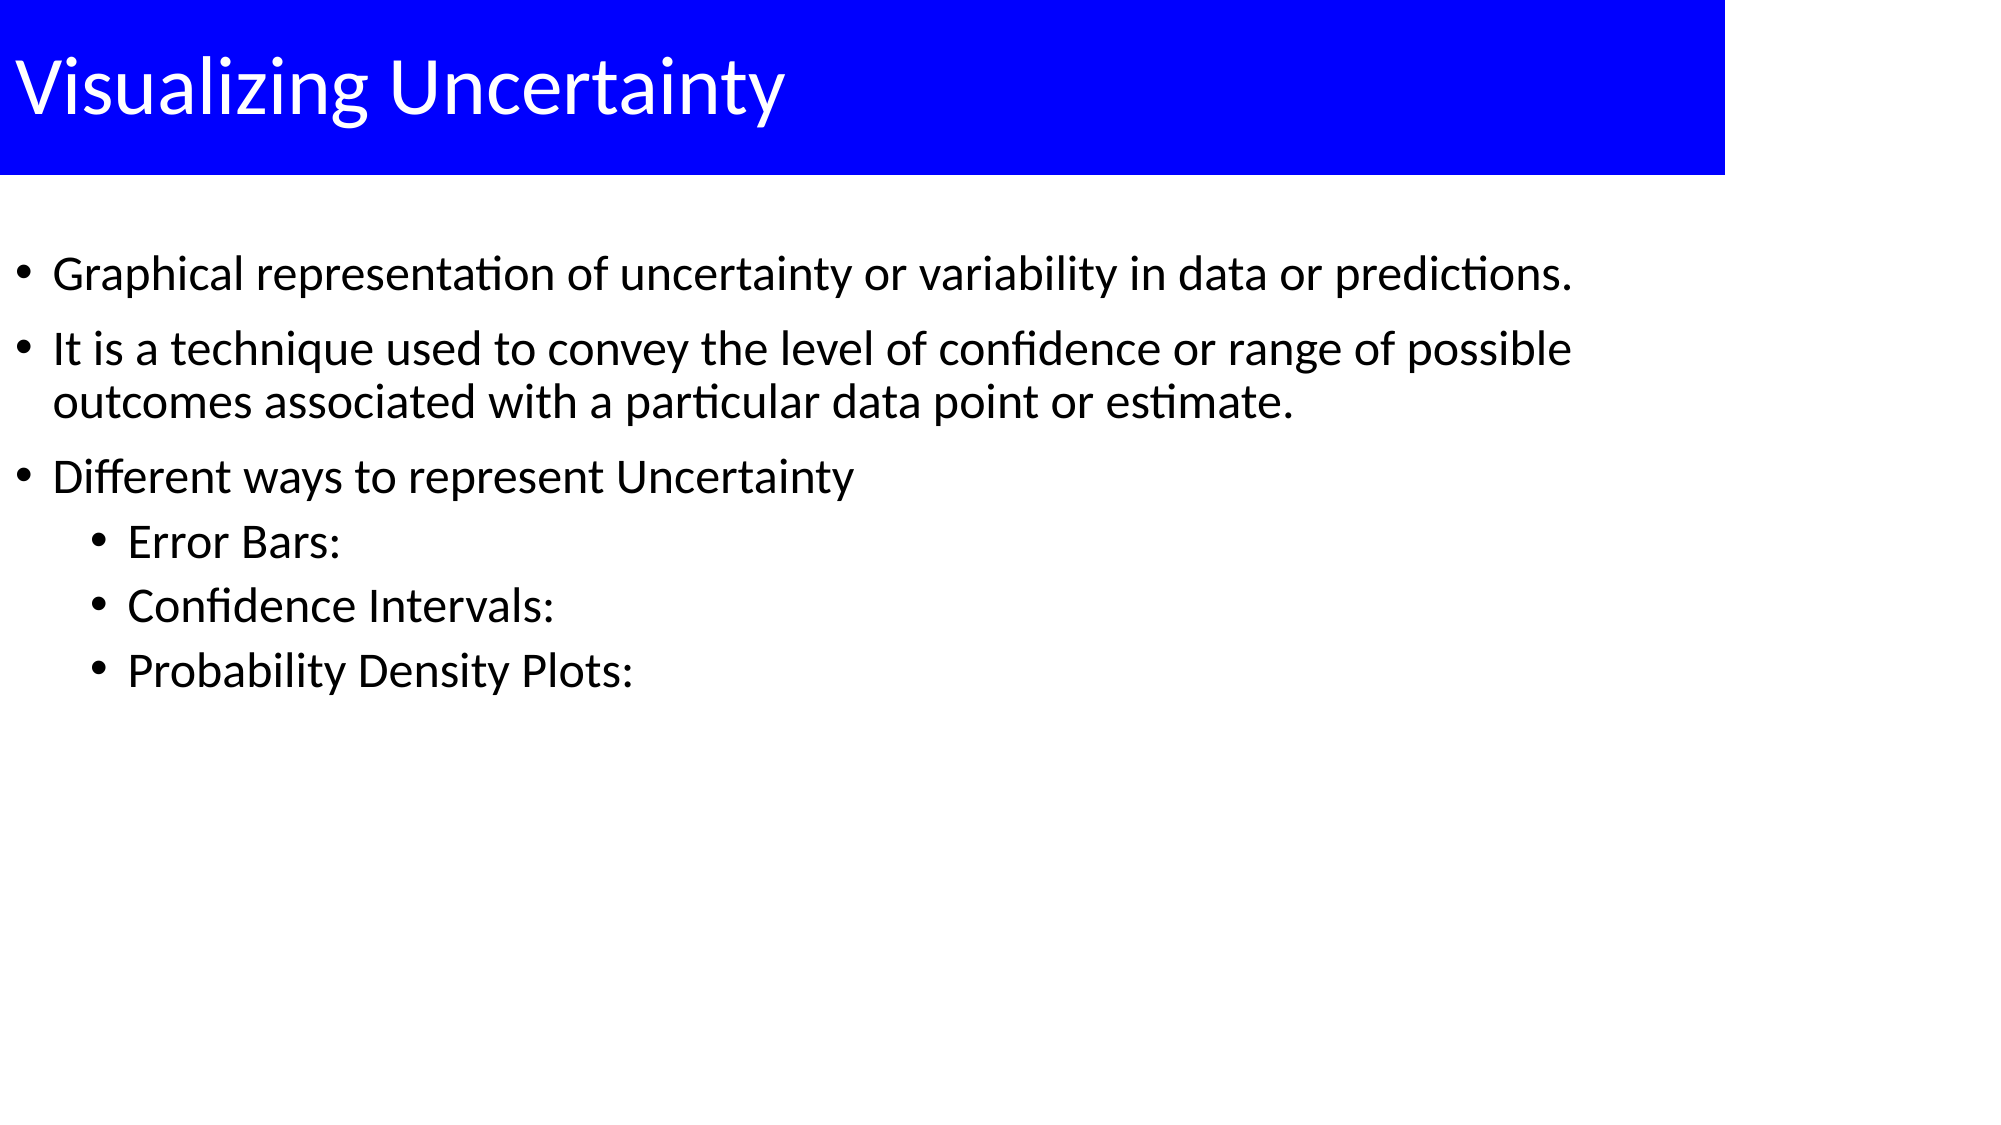

# Visualizing Uncertainty
Graphical representation of uncertainty or variability in data or predictions.
It is a technique used to convey the level of confidence or range of possible outcomes associated with a particular data point or estimate.
Different ways to represent Uncertainty
Error Bars:
Confidence Intervals:
Probability Density Plots: